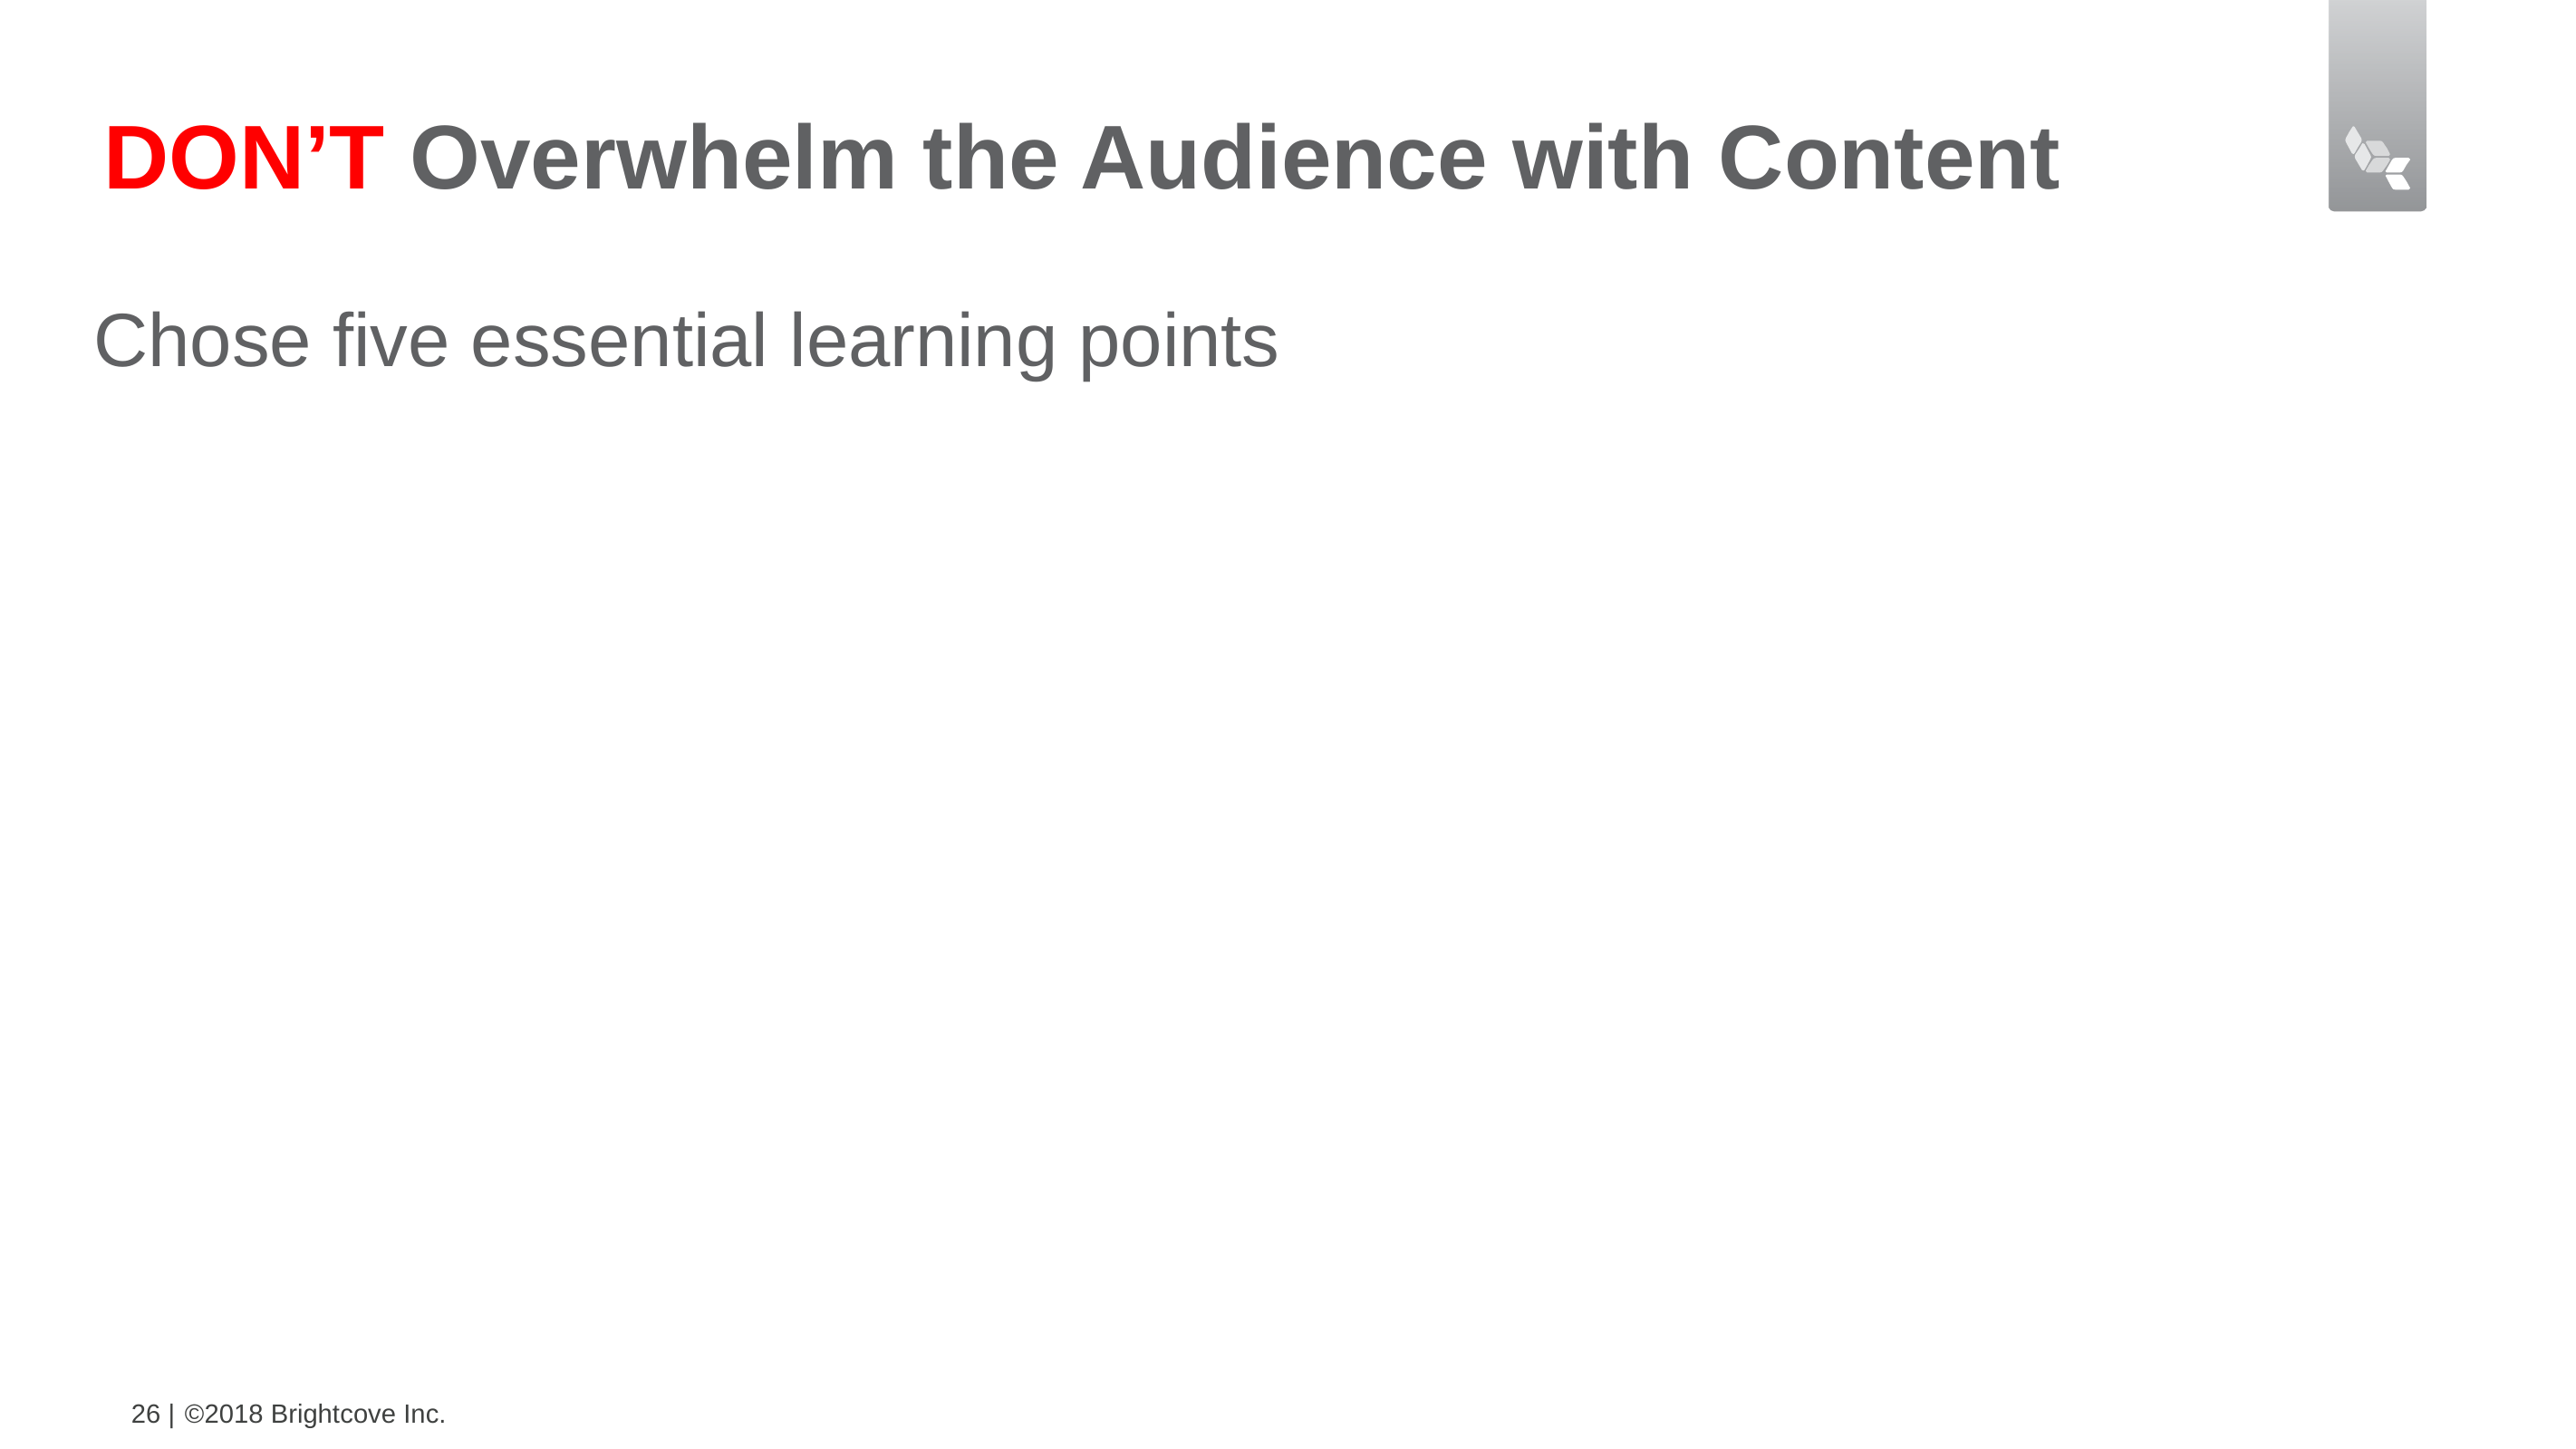

# DON’T Overwhelm the Audience with Content
Chose five essential learning points
26 |
©2018 Brightcove Inc.